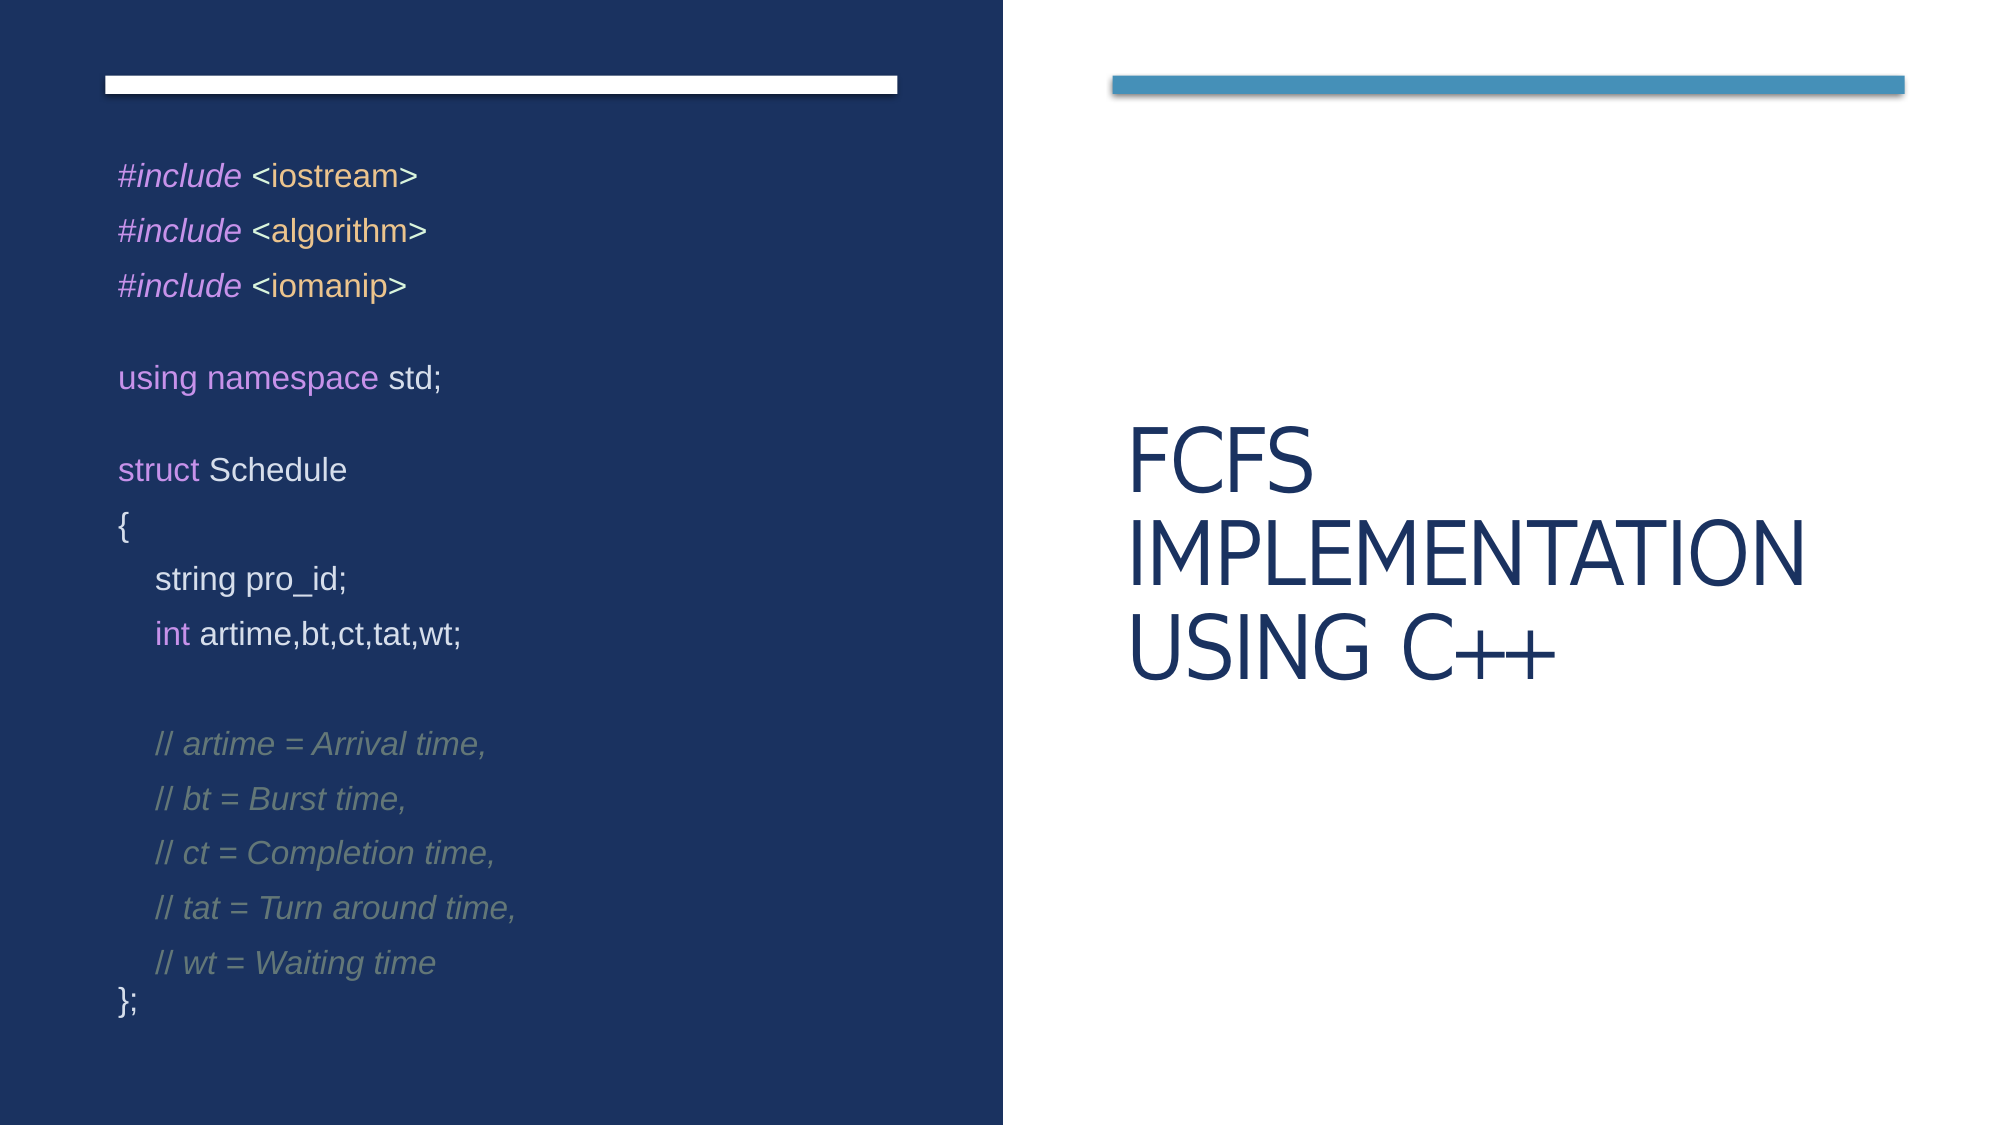

#include <iostream>
#include <algorithm>
#include <iomanip>
using namespace std;
struct Schedule
{
    string pro_id;
    int artime,bt,ct,tat,wt;

    // artime = Arrival time,
    // bt = Burst time,
    // ct = Completion time,
    // tat = Turn around time,
    // wt = Waiting time
};
# FCFS implementation using C++